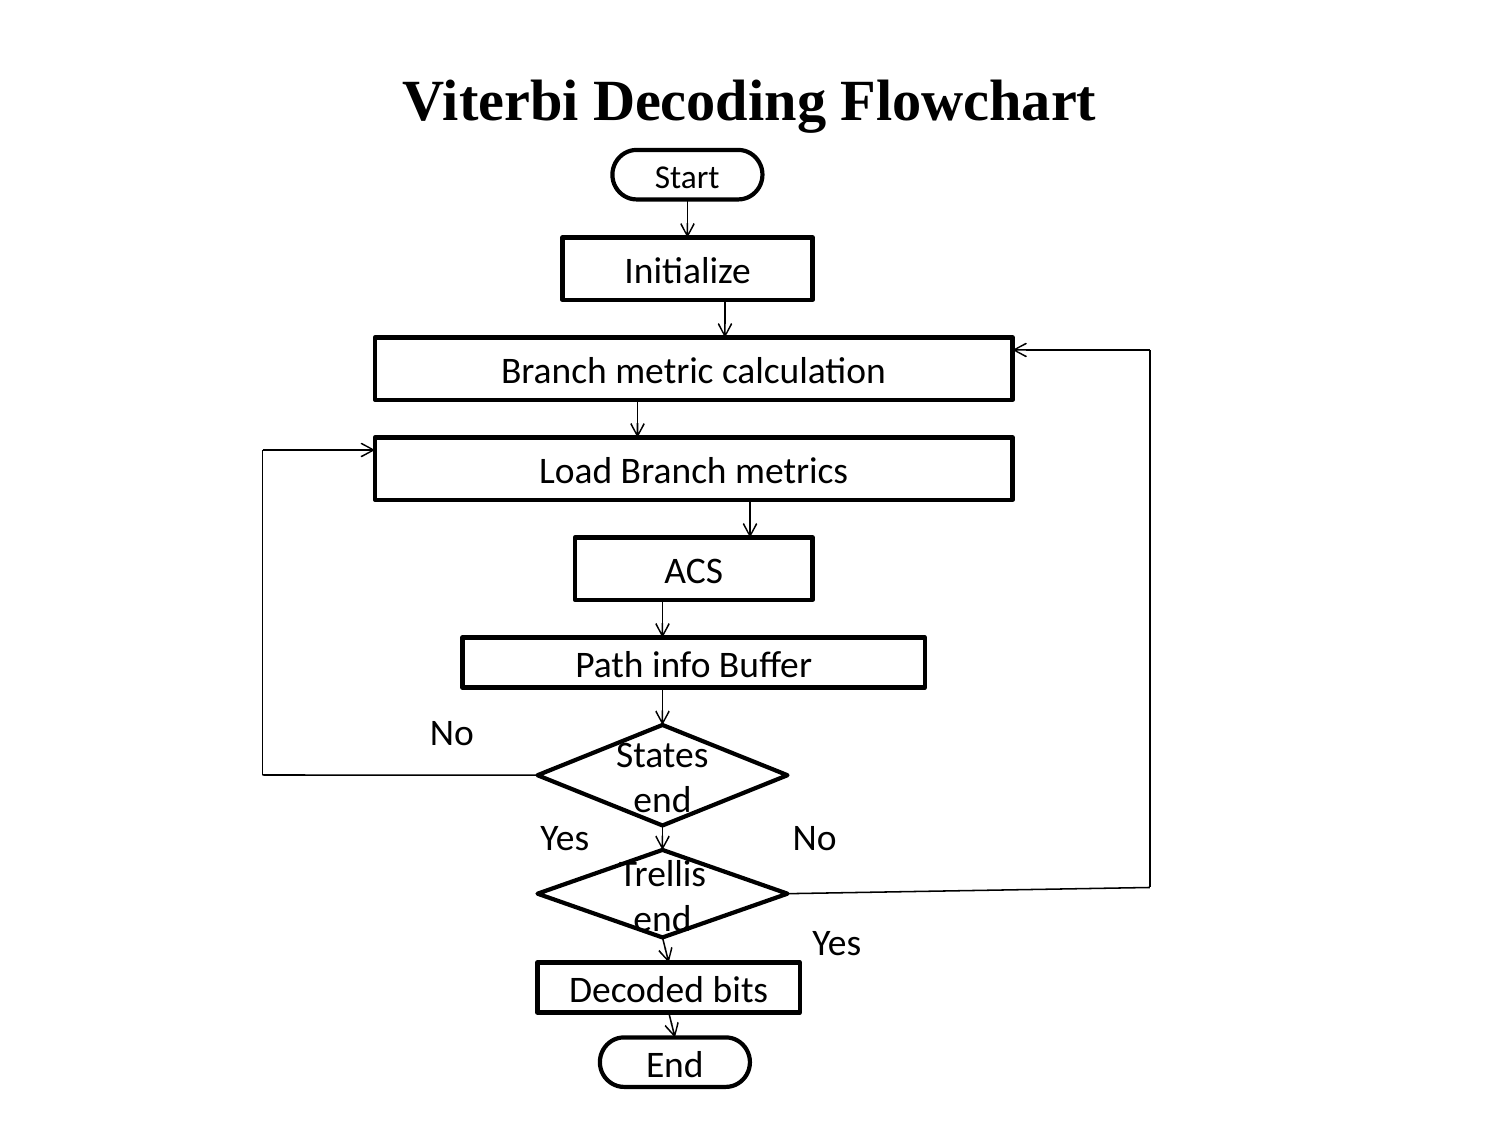

# Viterbi Decoding Flowchart
Start

                                        No

                                                     Yes                        No

                                                                                     Yes

Initialize
Branch metric calculation
Load Branch metrics
ACS
Path info Buffer
States end
Trellis end
Decoded bits
End